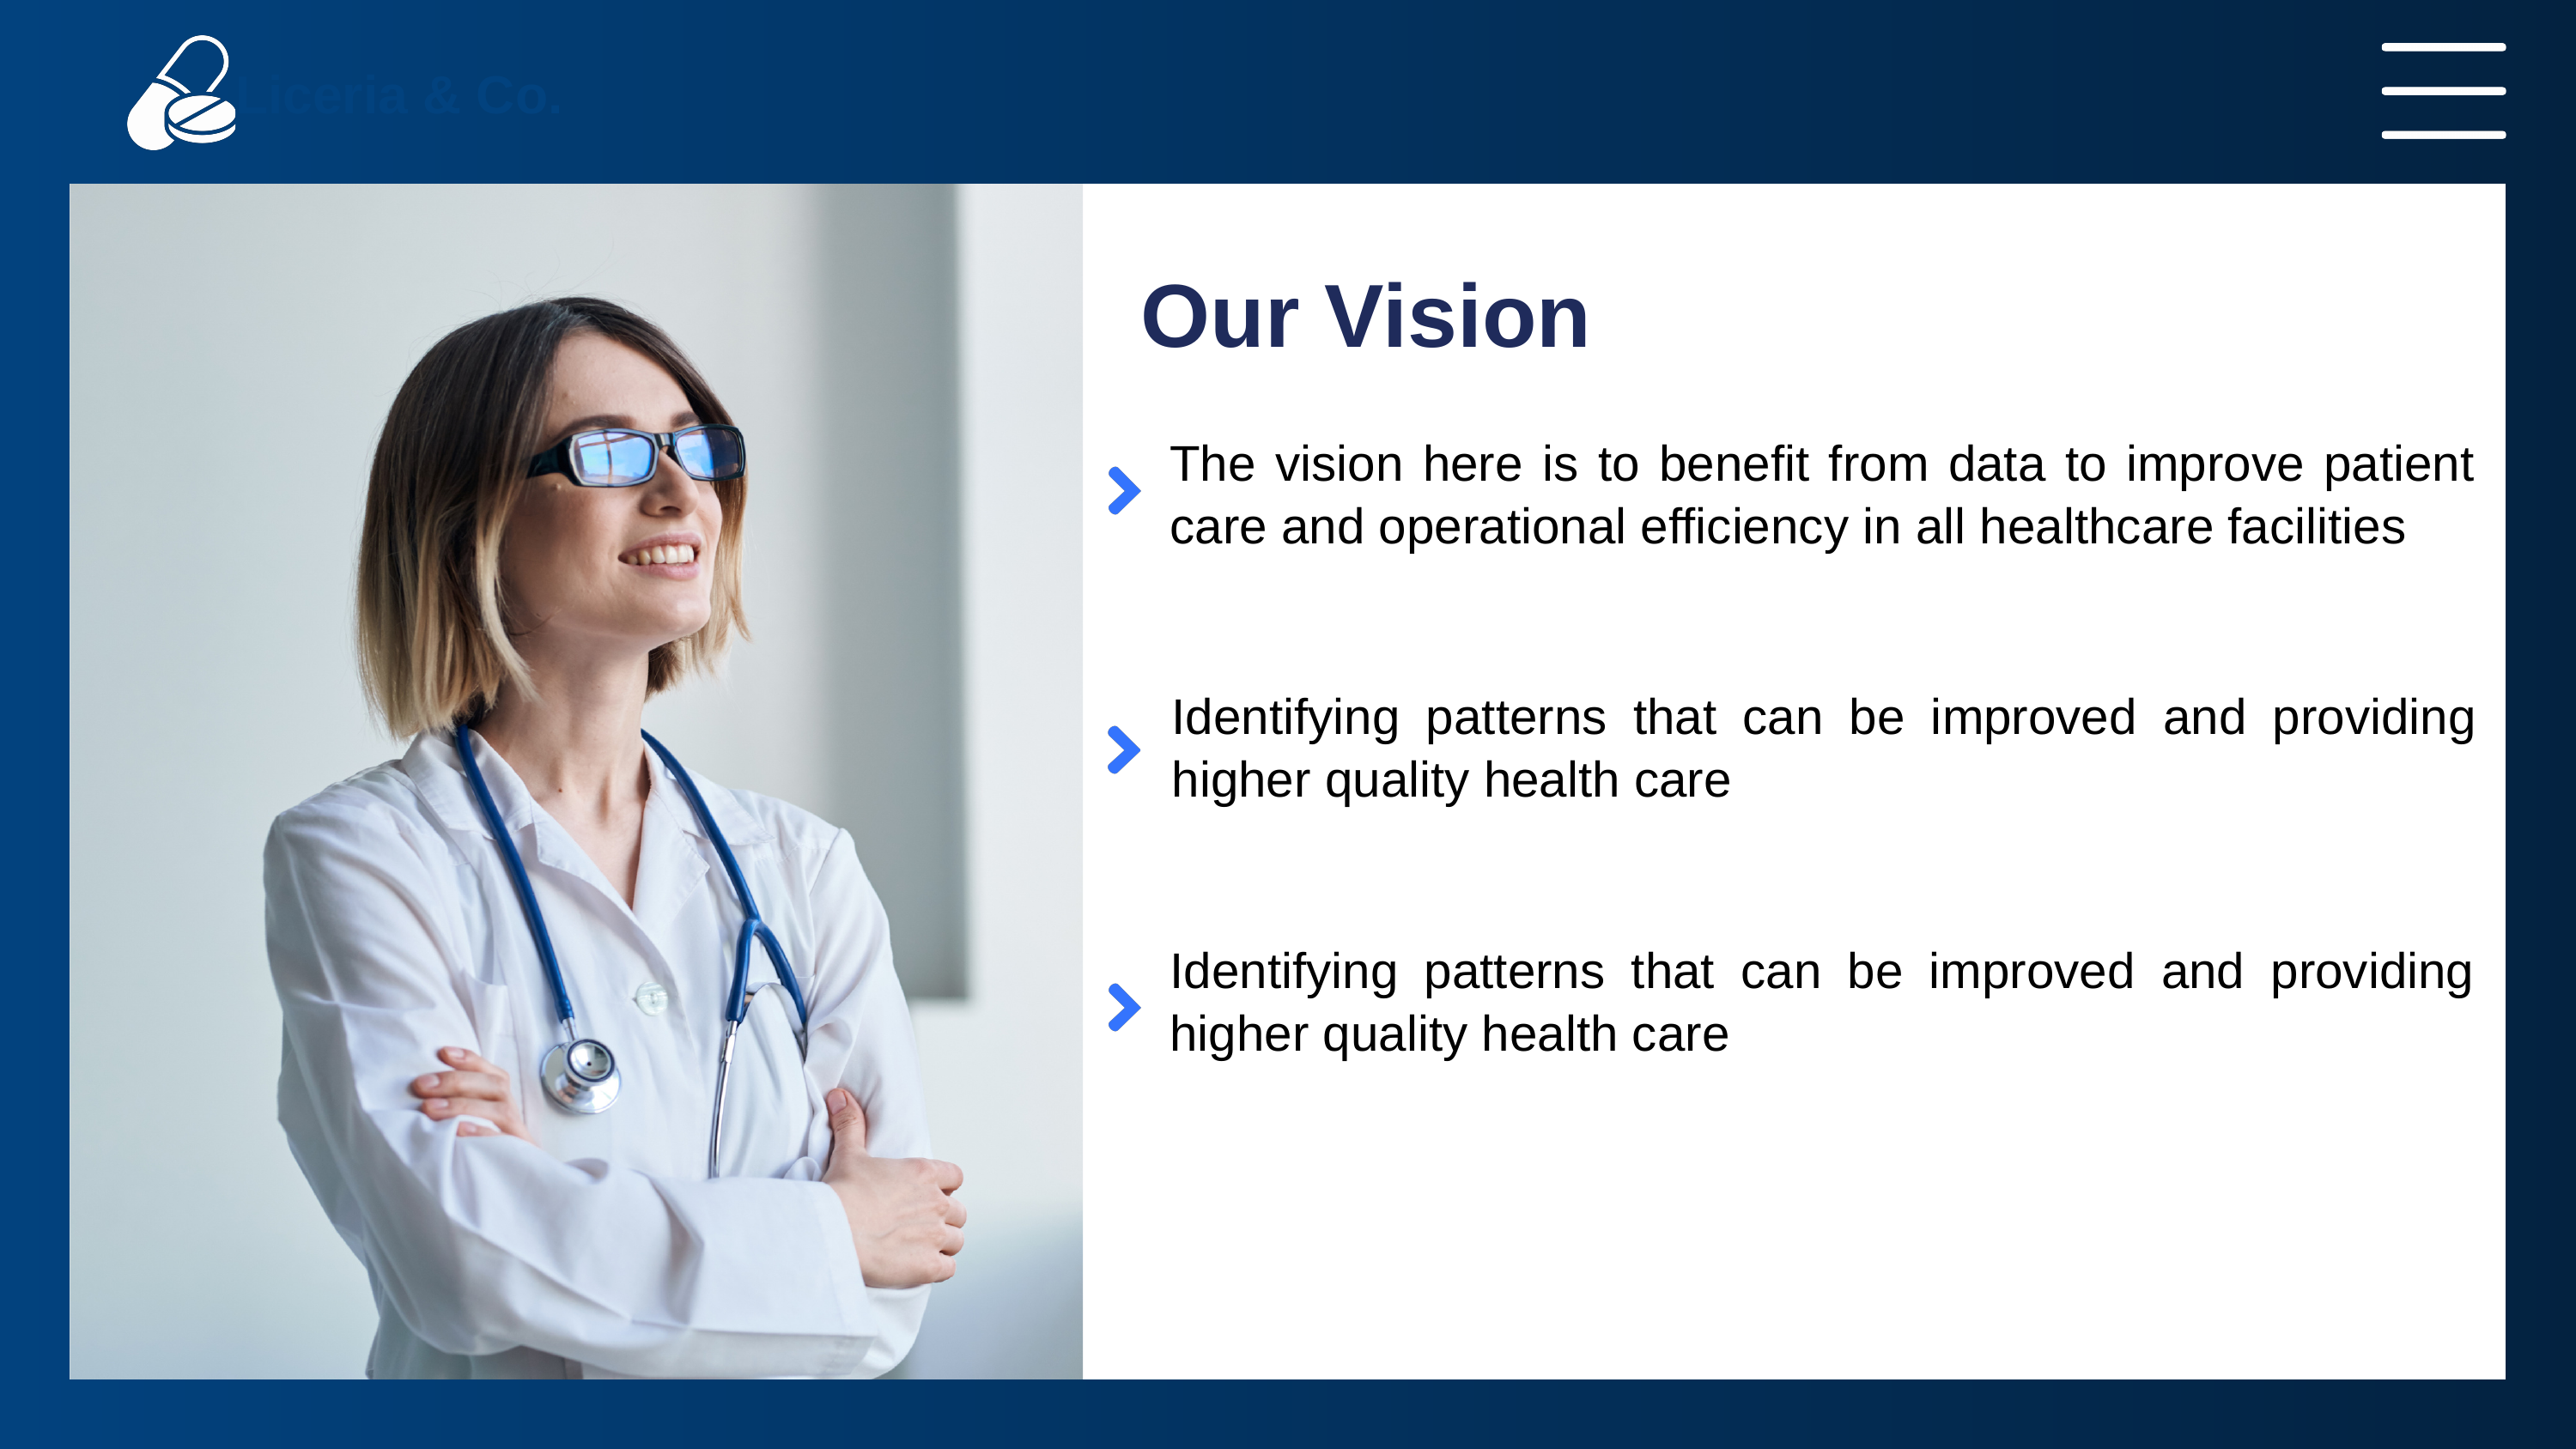

Liceria & Co.

Our Vision
The vision here is to benefit from data to improve patient care and operational efficiency in all healthcare facilities

Identifying patterns that can be improved and providing higher quality health care

Identifying patterns that can be improved and providing higher quality health care

www.reallygreatsite.com